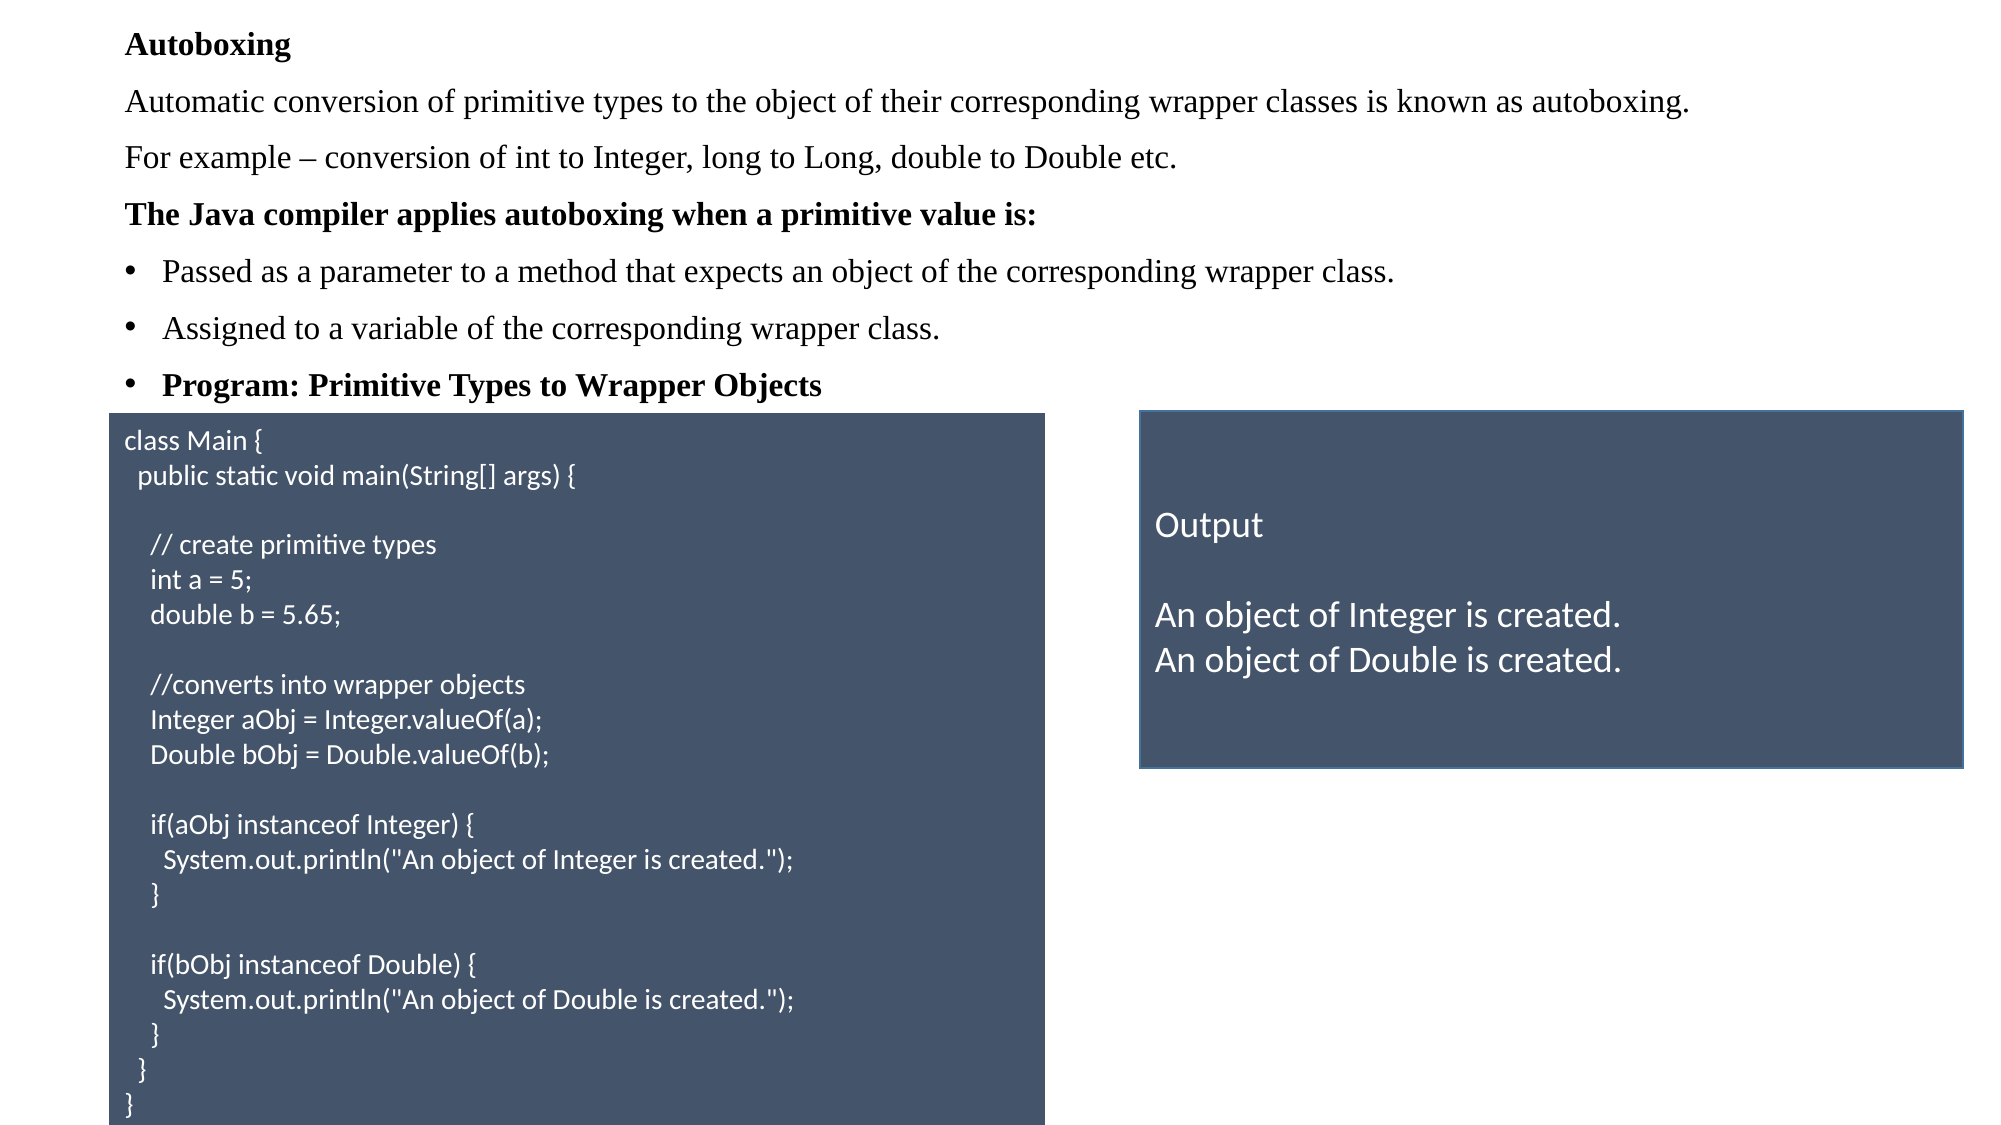

Autoboxing
Automatic conversion of primitive types to the object of their corresponding wrapper classes is known as autoboxing.
For example – conversion of int to Integer, long to Long, double to Double etc.
The Java compiler applies autoboxing when a primitive value is:
Passed as a parameter to a method that expects an object of the corresponding wrapper class.
Assigned to a variable of the corresponding wrapper class.
Program: Primitive Types to Wrapper Objects

Output

An object of Integer is created.
An object of Double is created.
class Main {
  public static void main(String[] args) {

    // create primitive types
    int a = 5;
    double b = 5.65;

    //converts into wrapper objects
    Integer aObj = Integer.valueOf(a);
    Double bObj = Double.valueOf(b);

    if(aObj instanceof Integer) {
      System.out.println("An object of Integer is created.");
    }

    if(bObj instanceof Double) {
      System.out.println("An object of Double is created.");
    }
  }
}